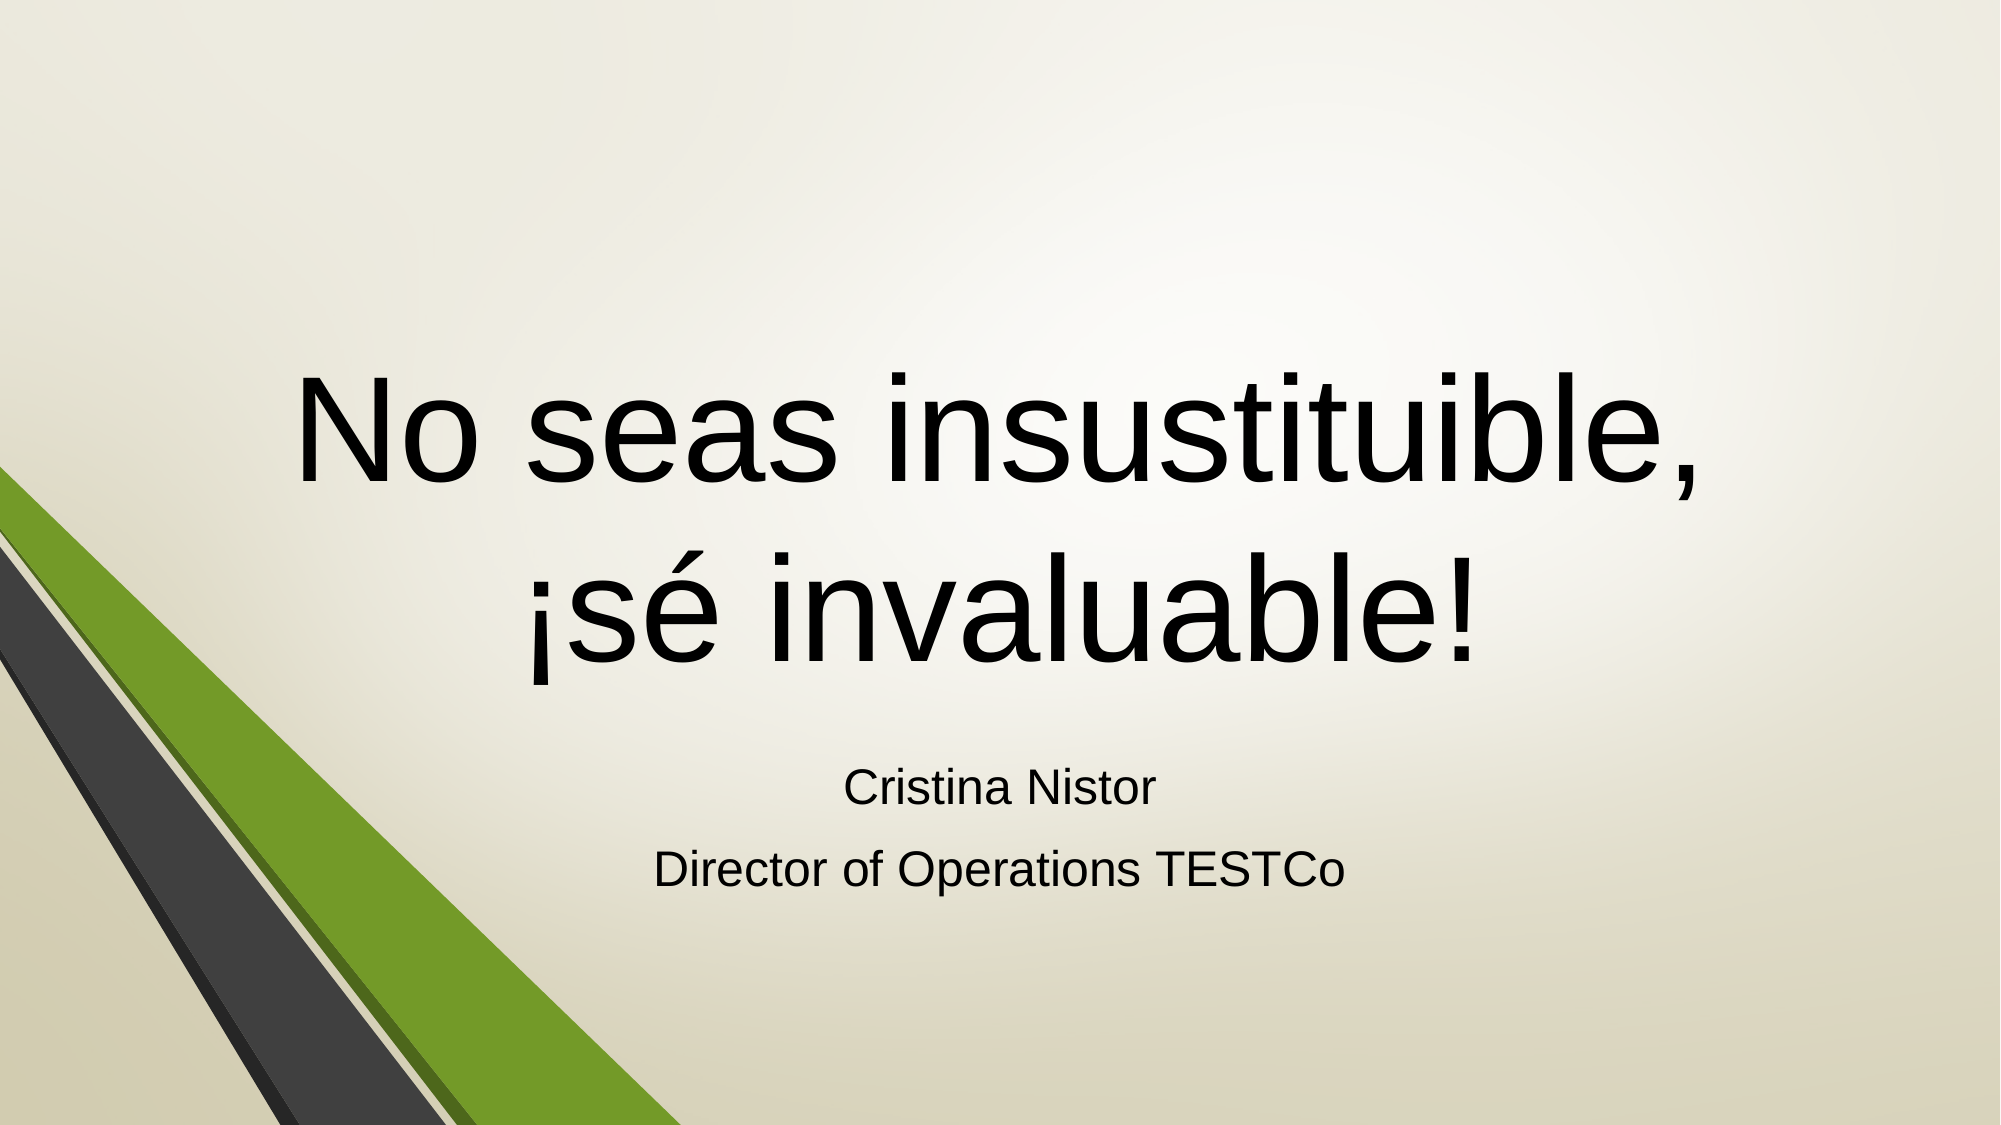

# No seas insustituible, ¡sé invaluable!

Cristina Nistor
Director of Operations TESTCo